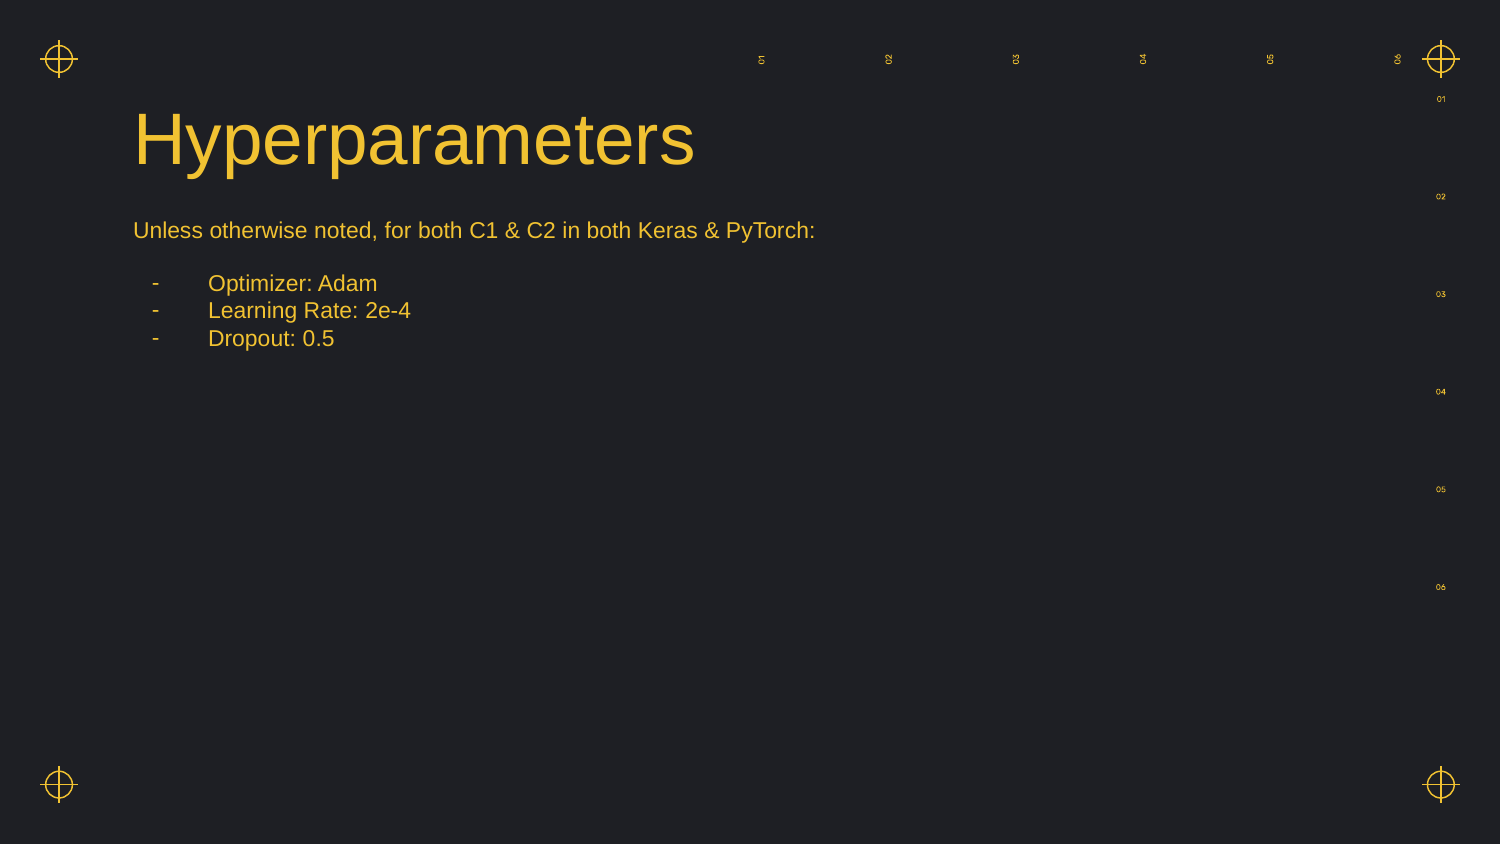

# Hyperparameters
Unless otherwise noted, for both C1 & C2 in both Keras & PyTorch:
Optimizer: Adam
Learning Rate: 2e-4
Dropout: 0.5